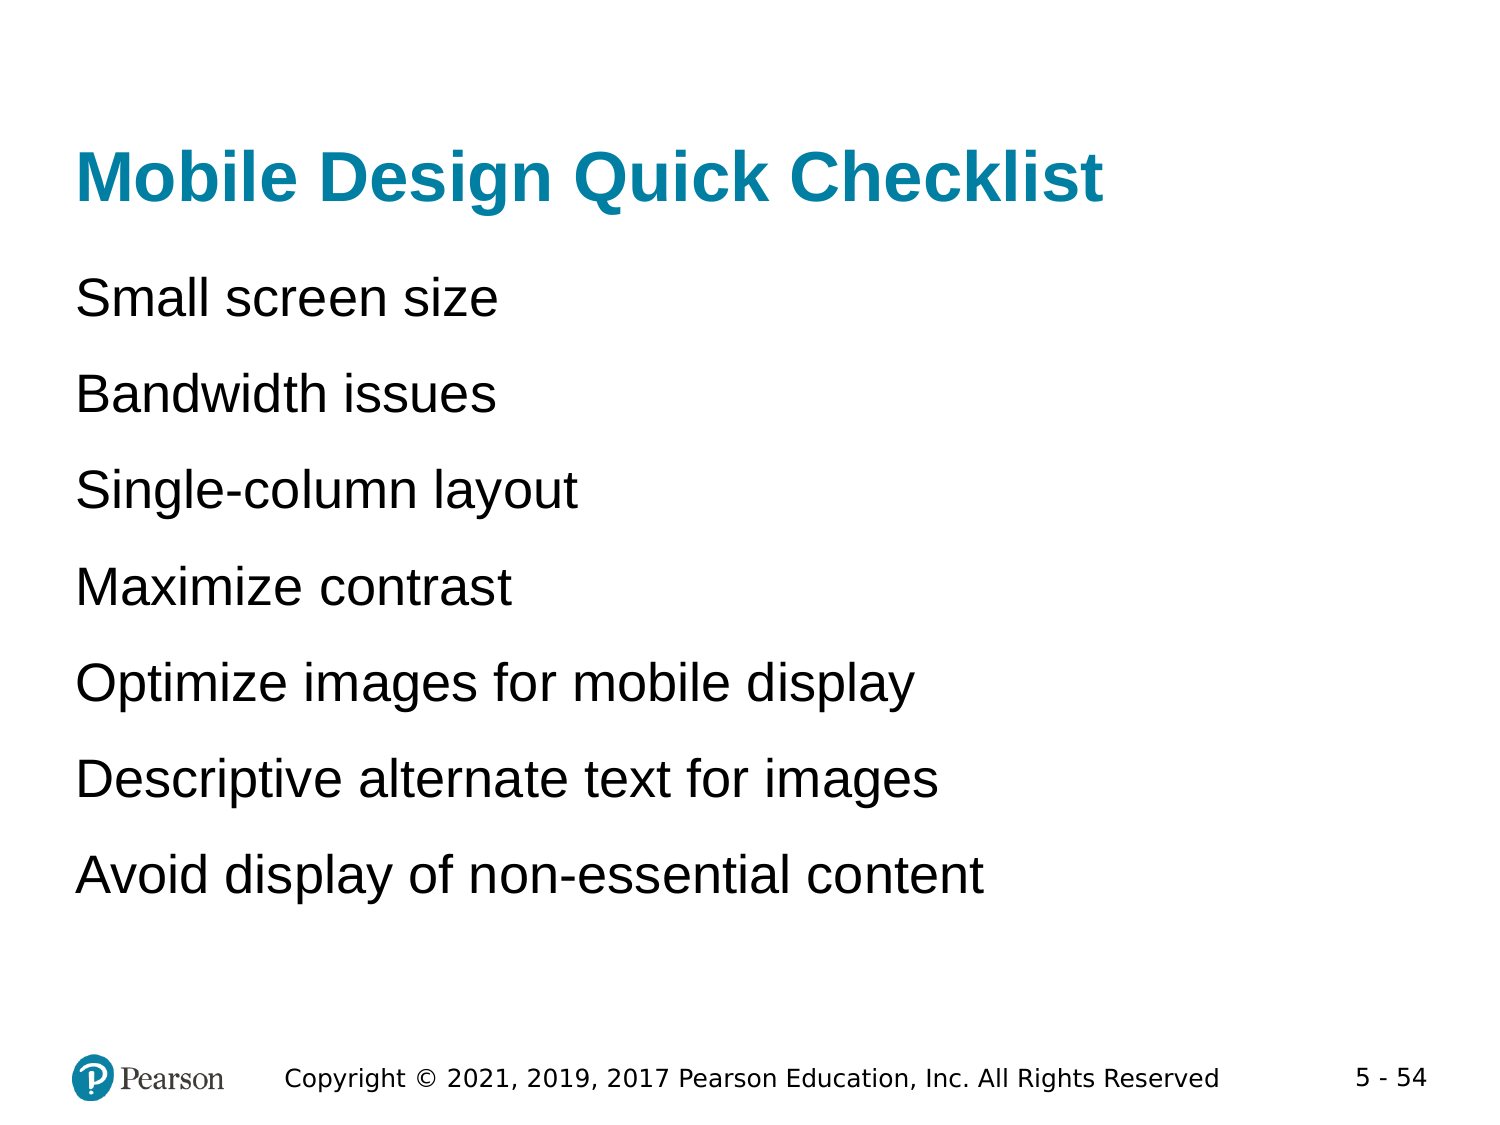

# Mobile Design Quick Checklist
Small screen size
Bandwidth issues
Single-column layout
Maximize contrast
Optimize images for mobile display
Descriptive alternate text for images
Avoid display of non-essential content